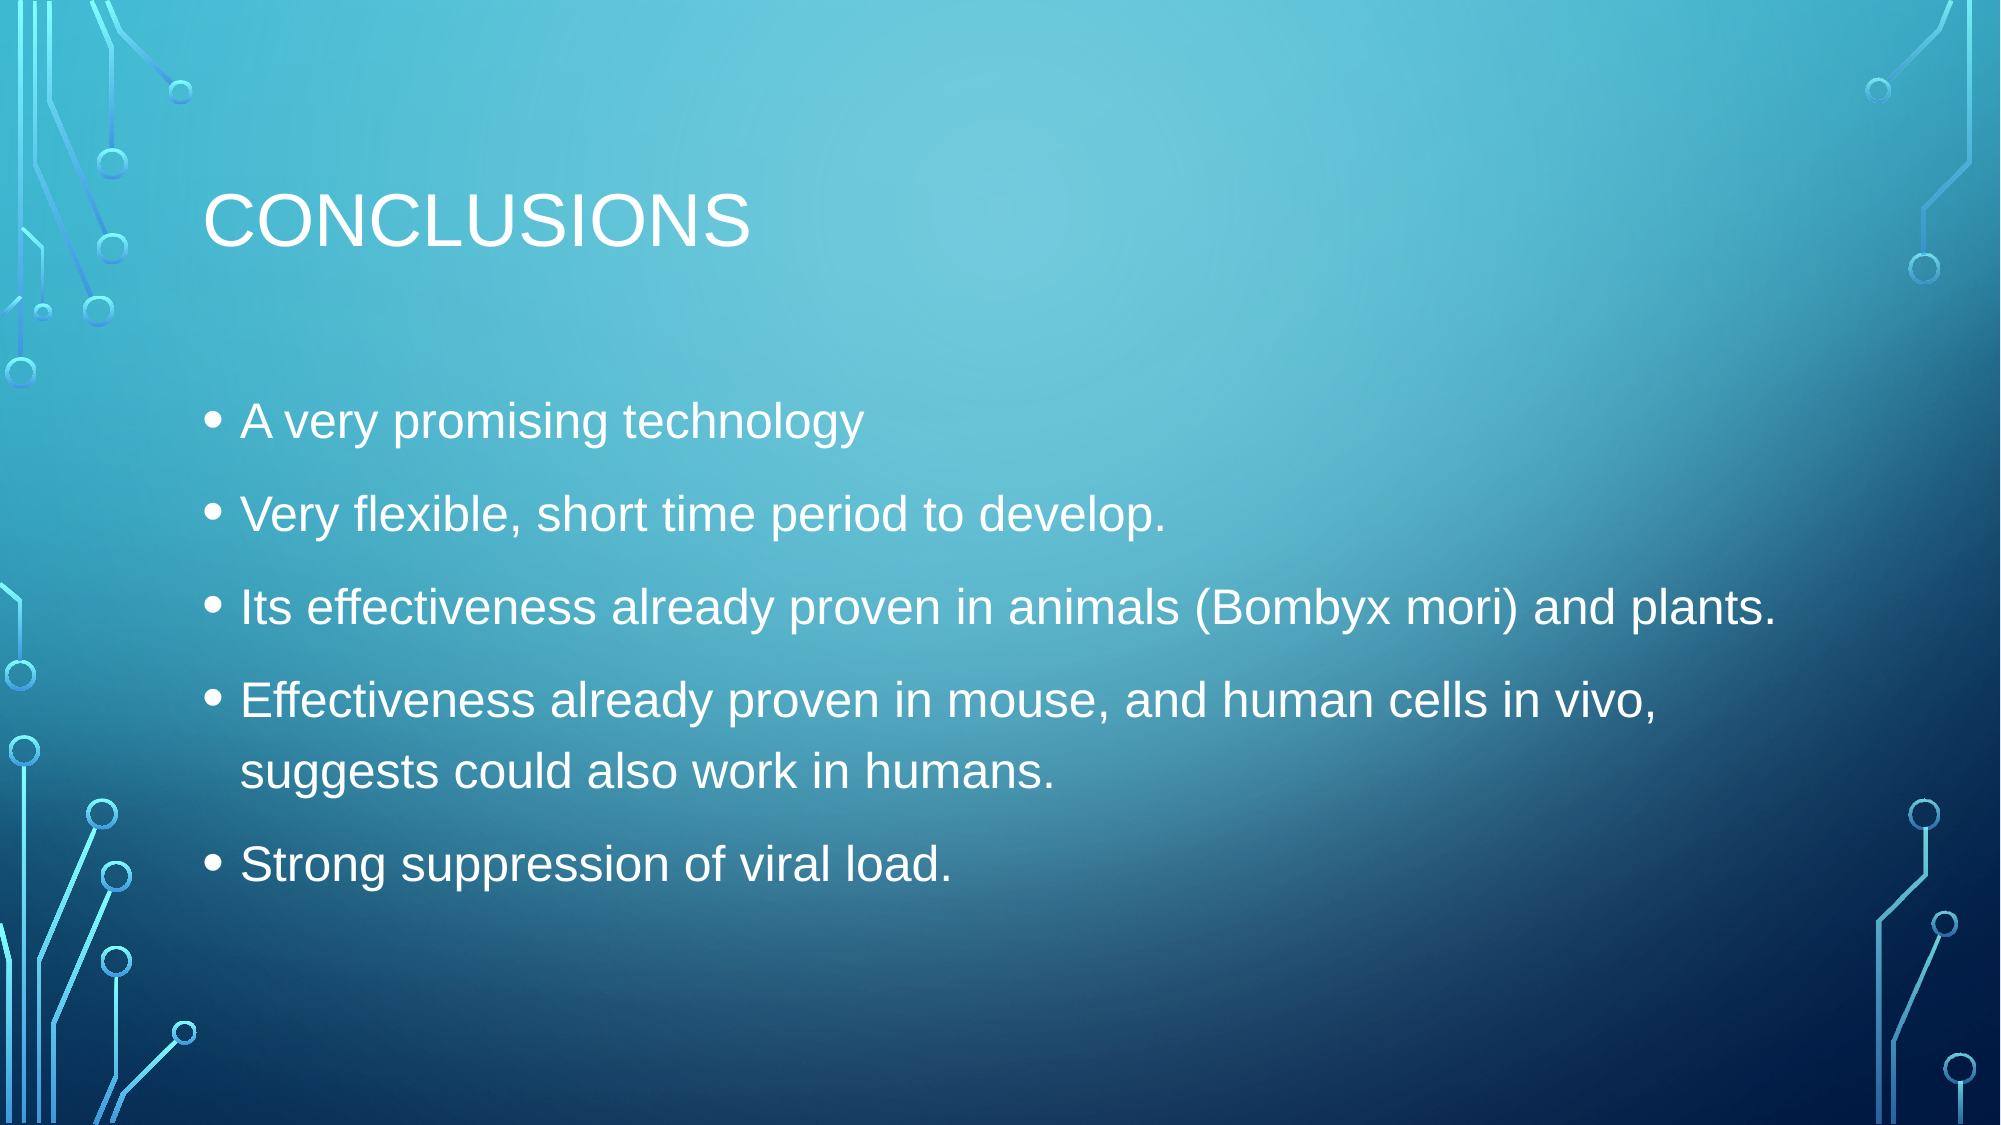

# conclusions
A very promising technology
Very flexible, short time period to develop.
Its effectiveness already proven in animals (Bombyx mori) and plants.
Effectiveness already proven in mouse, and human cells in vivo, suggests could also work in humans.
Strong suppression of viral load.